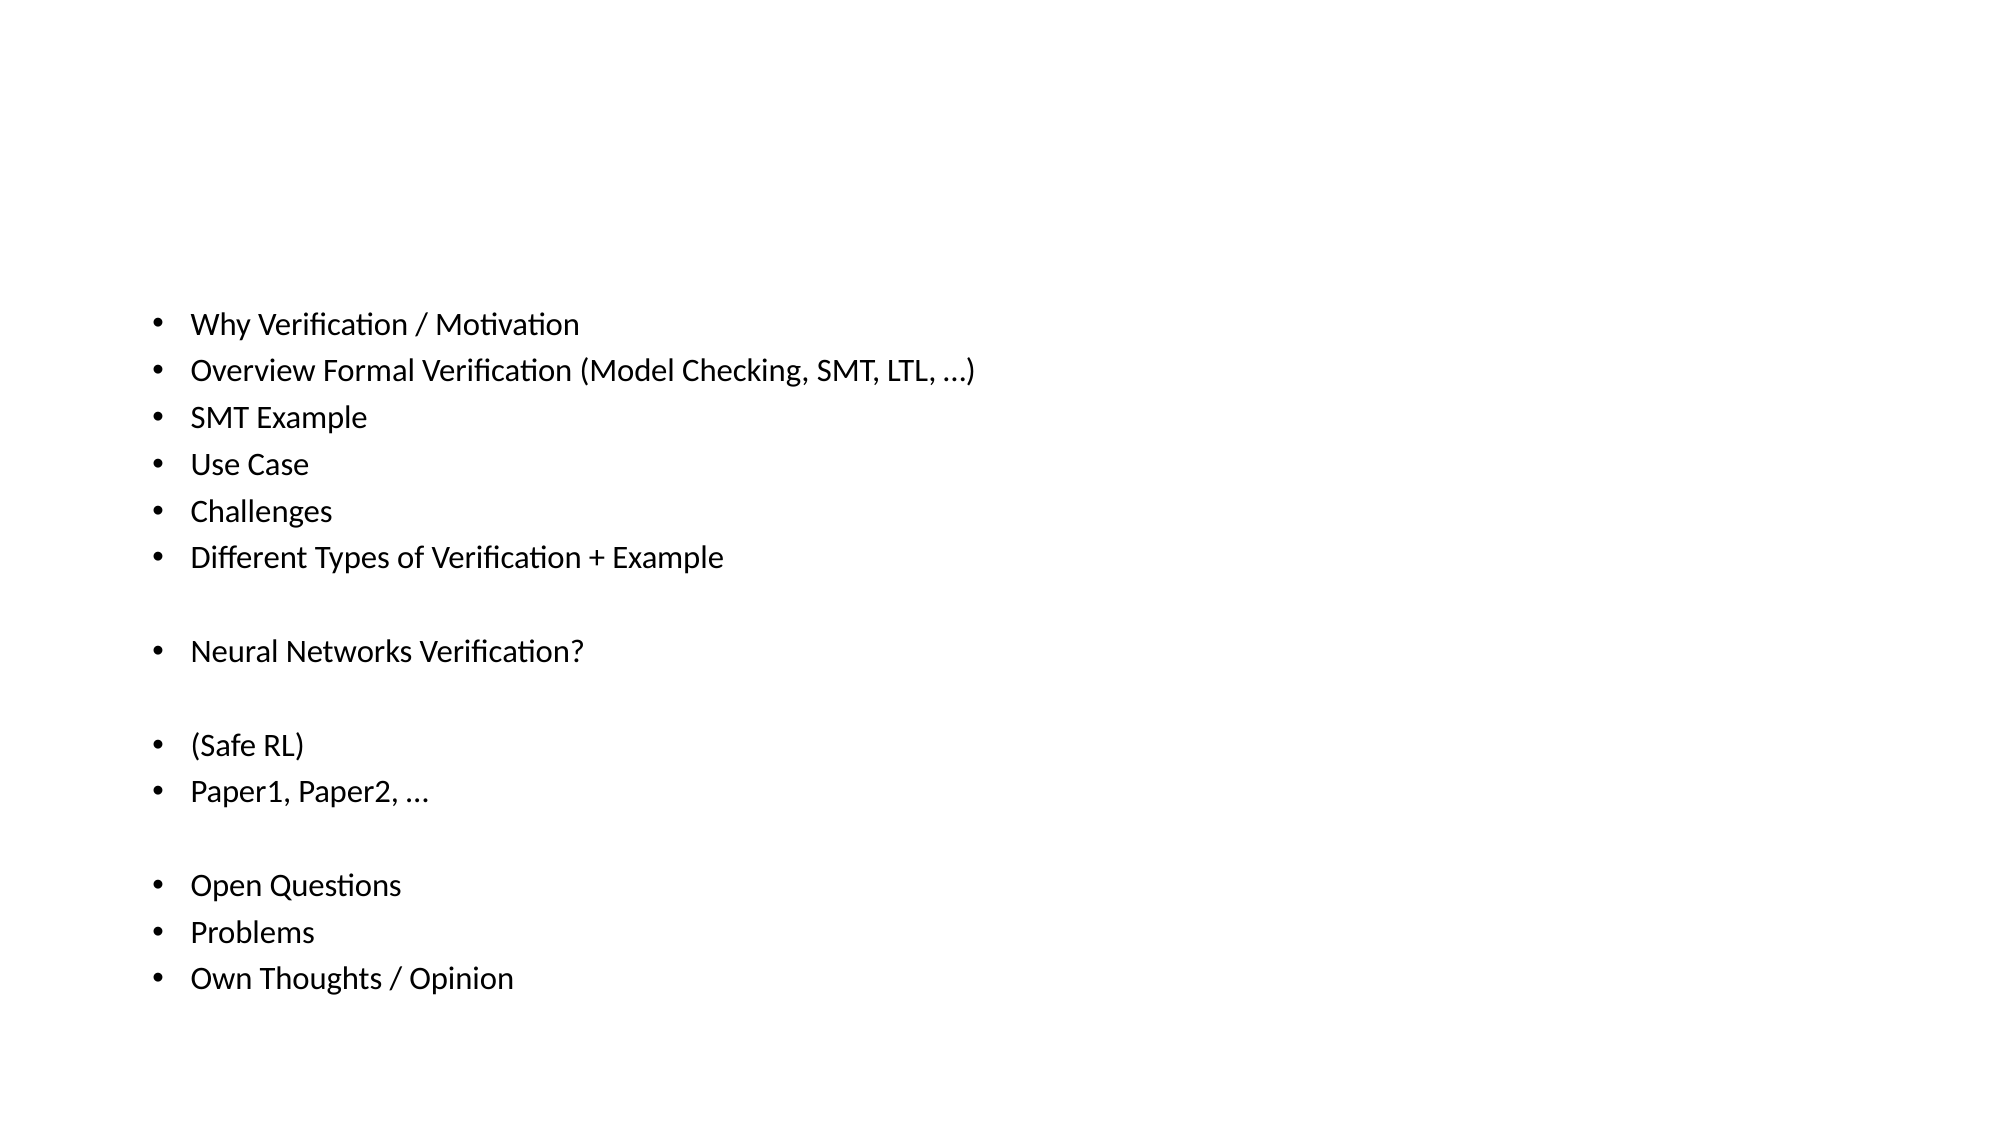

#
Why Verification / Motivation
Overview Formal Verification (Model Checking, SMT, LTL, …)
SMT Example
Use Case
Challenges
Different Types of Verification + Example

Neural Networks Verification?

(Safe RL)
Paper1, Paper2, …

Open Questions
Problems
Own Thoughts / Opinion